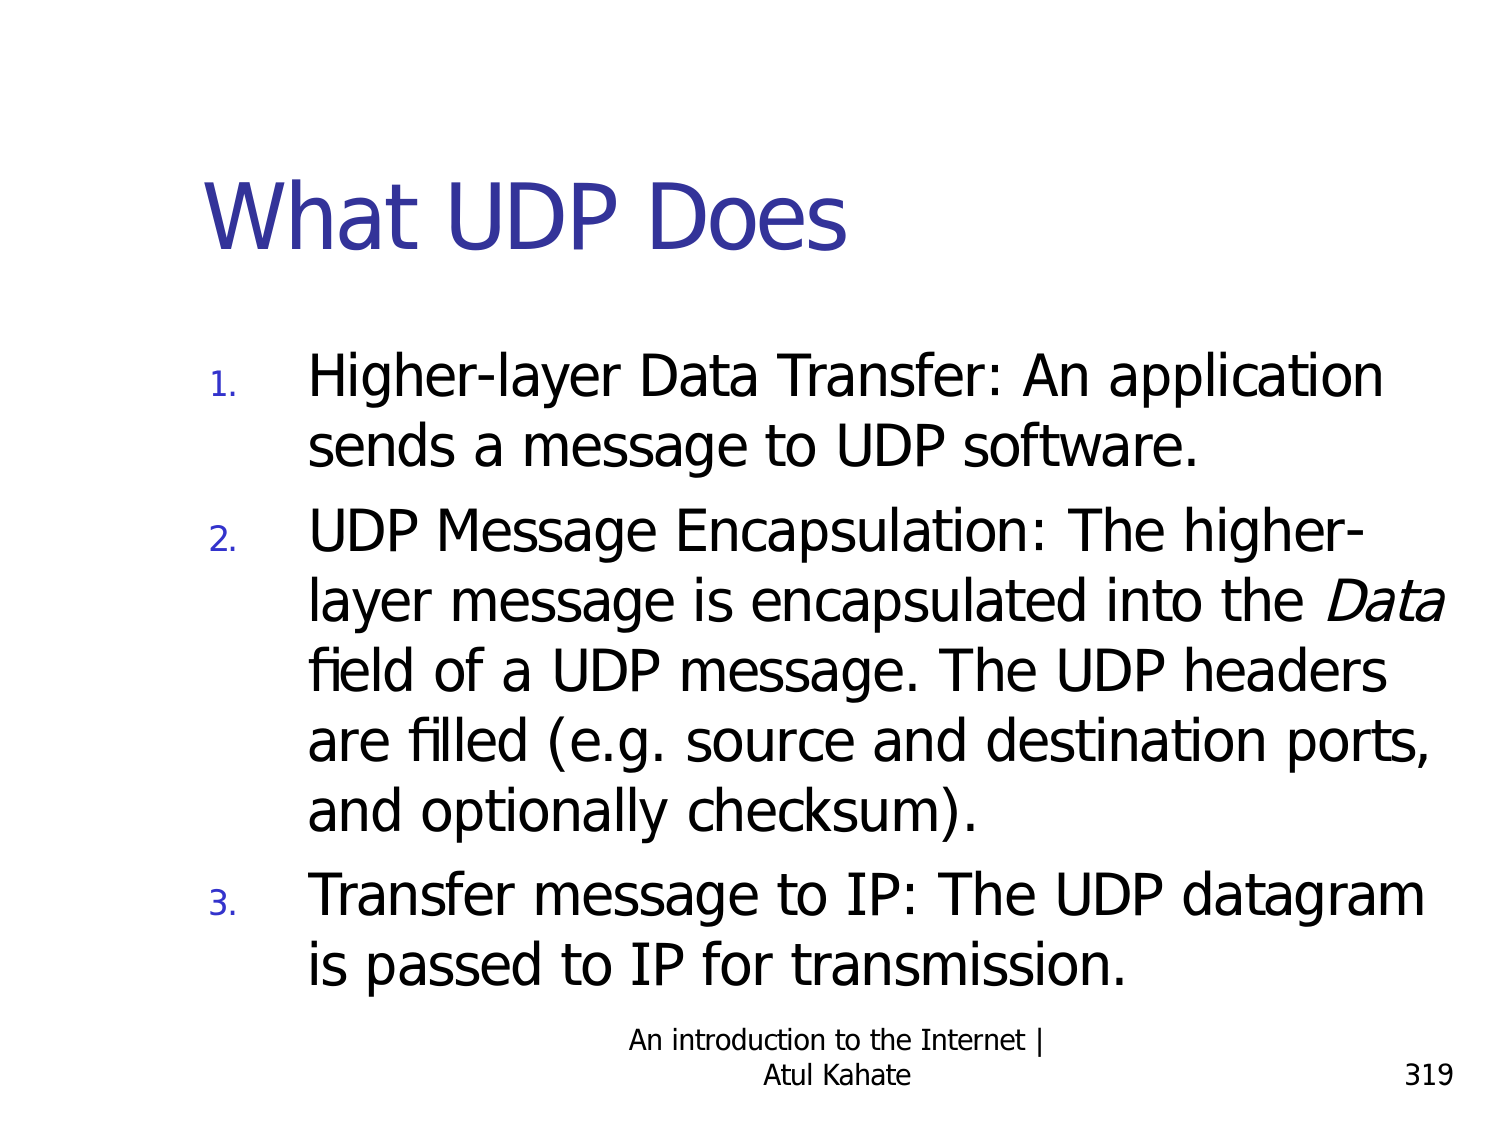

What UDP Does
Higher-layer Data Transfer: An application sends a message to UDP software.
UDP Message Encapsulation: The higher-layer message is encapsulated into the Data field of a UDP message. The UDP headers are filled (e.g. source and destination ports, and optionally checksum).
Transfer message to IP: The UDP datagram is passed to IP for transmission.
An introduction to the Internet | Atul Kahate
319